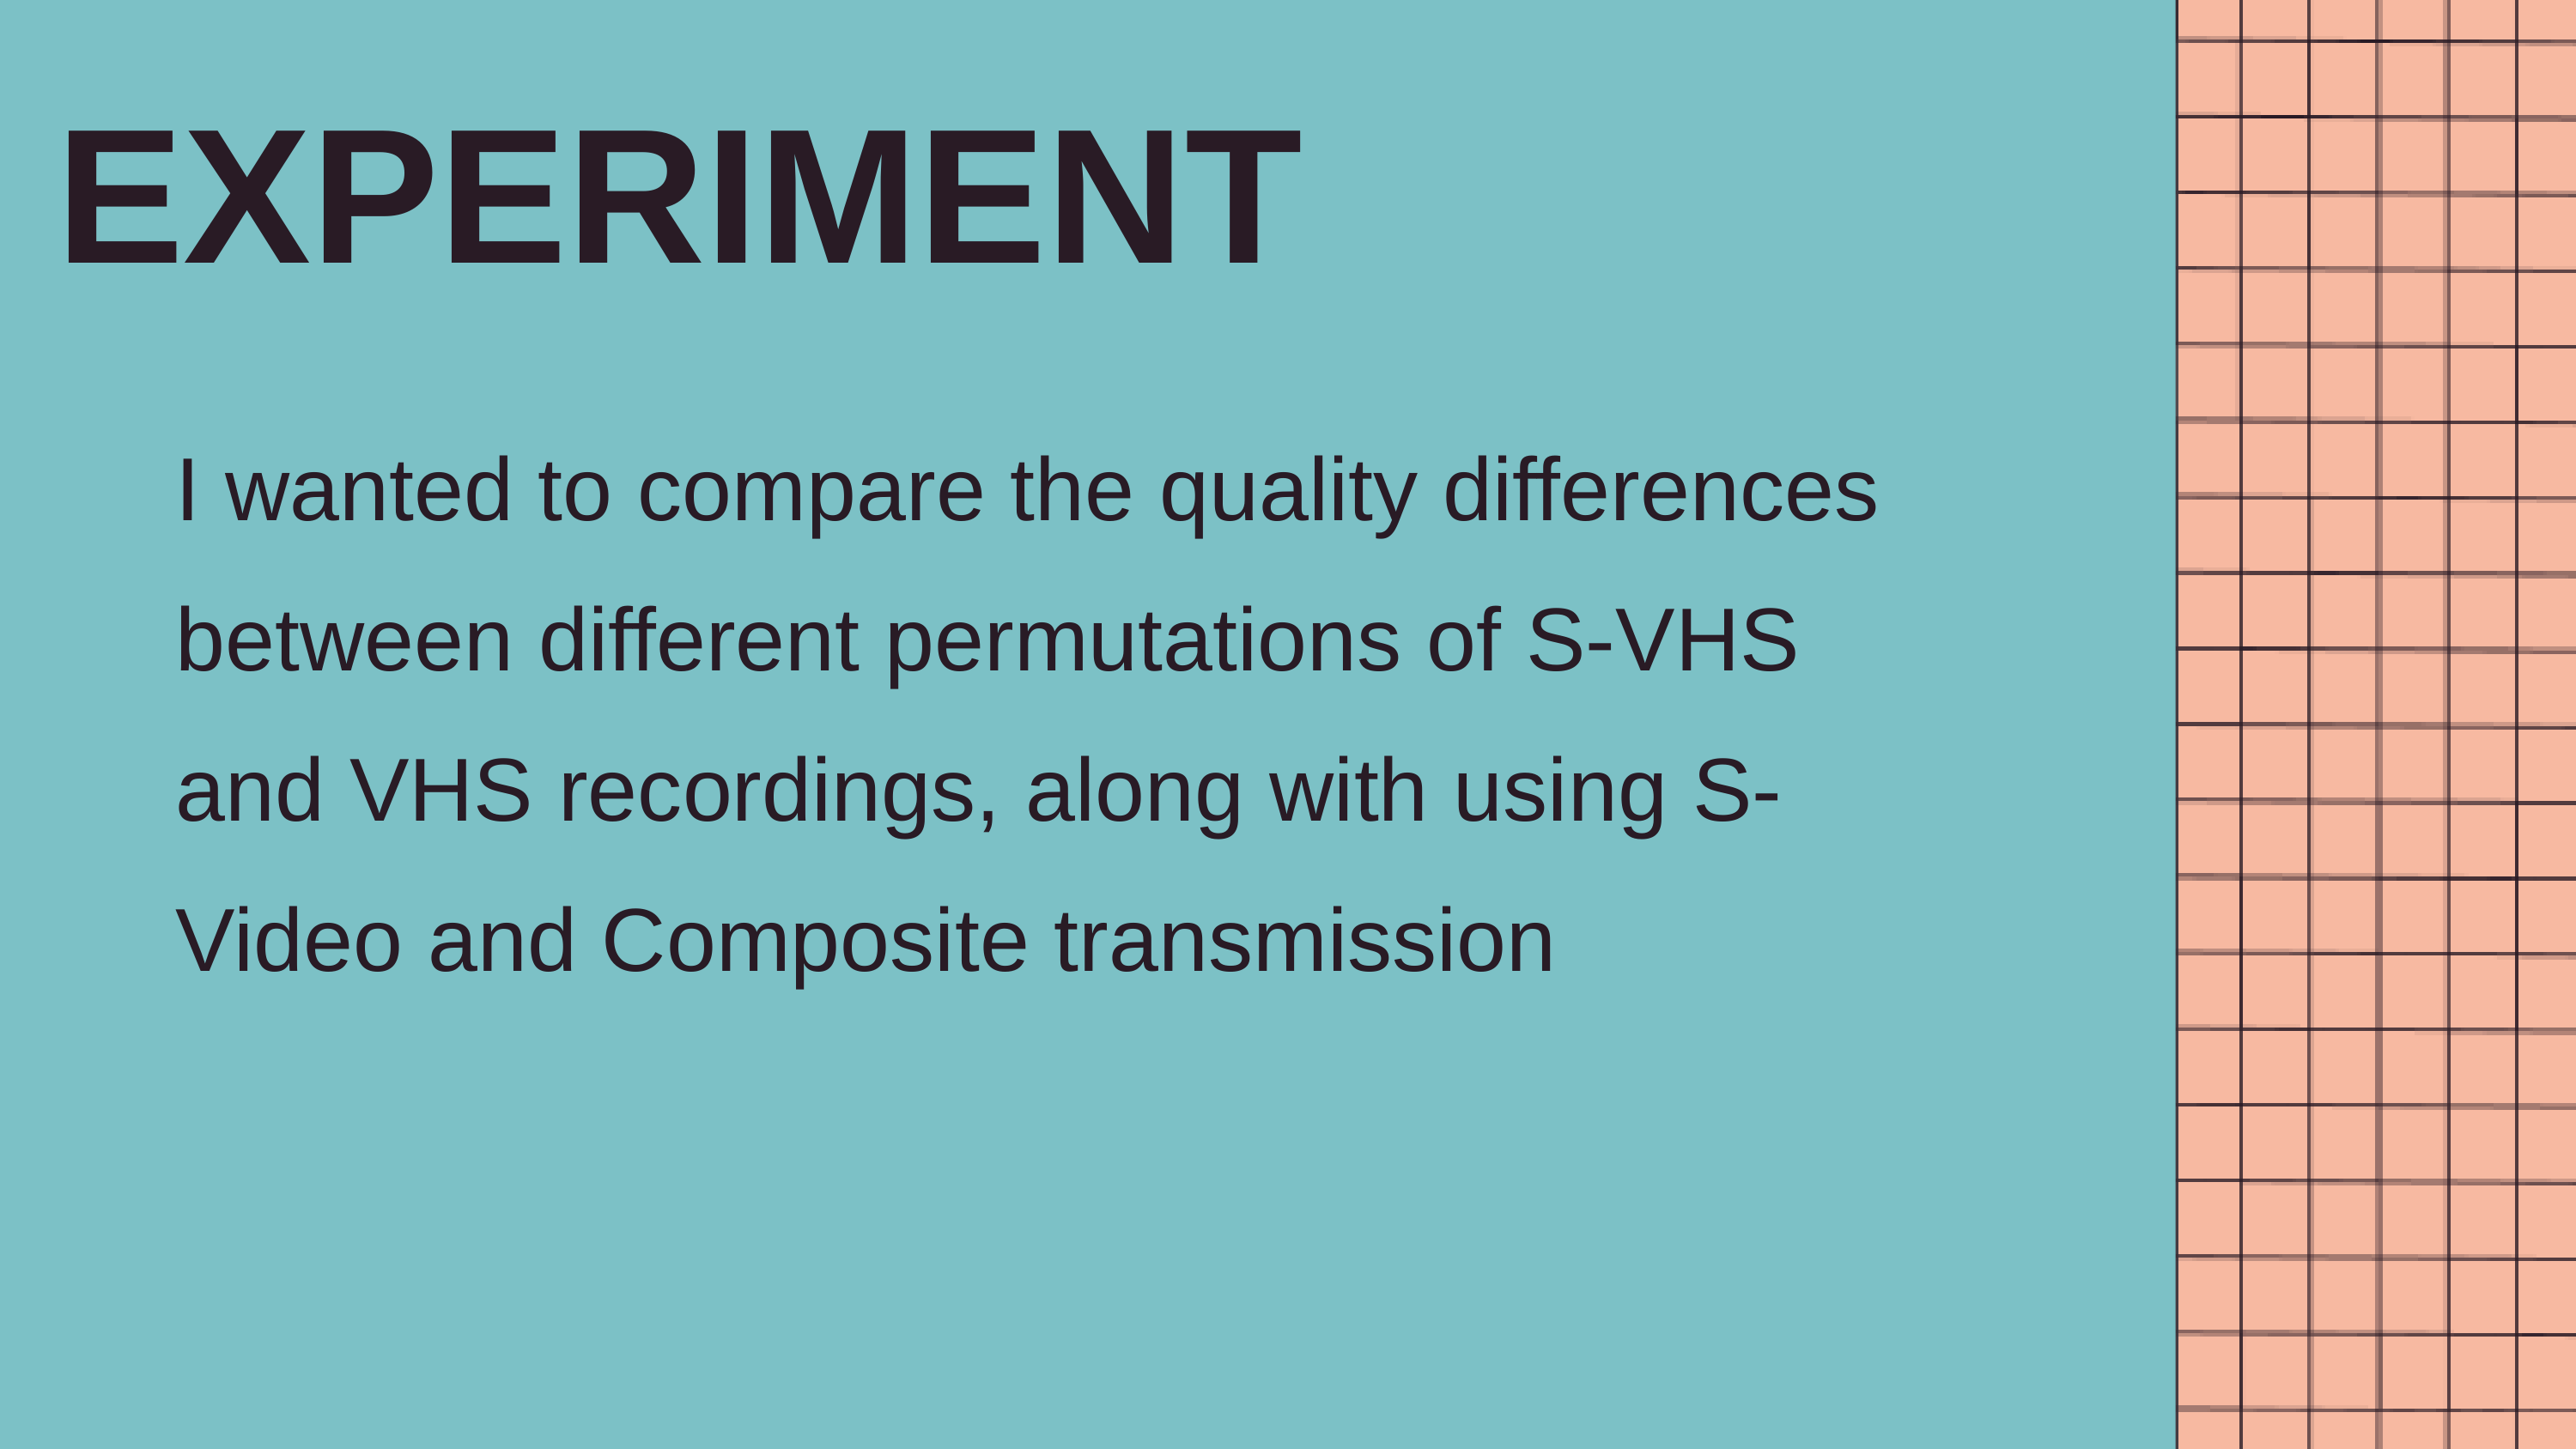

EXPERIMENT
I wanted to compare the quality differences between different permutations of S-VHS and VHS recordings, along with using S-Video and Composite transmission